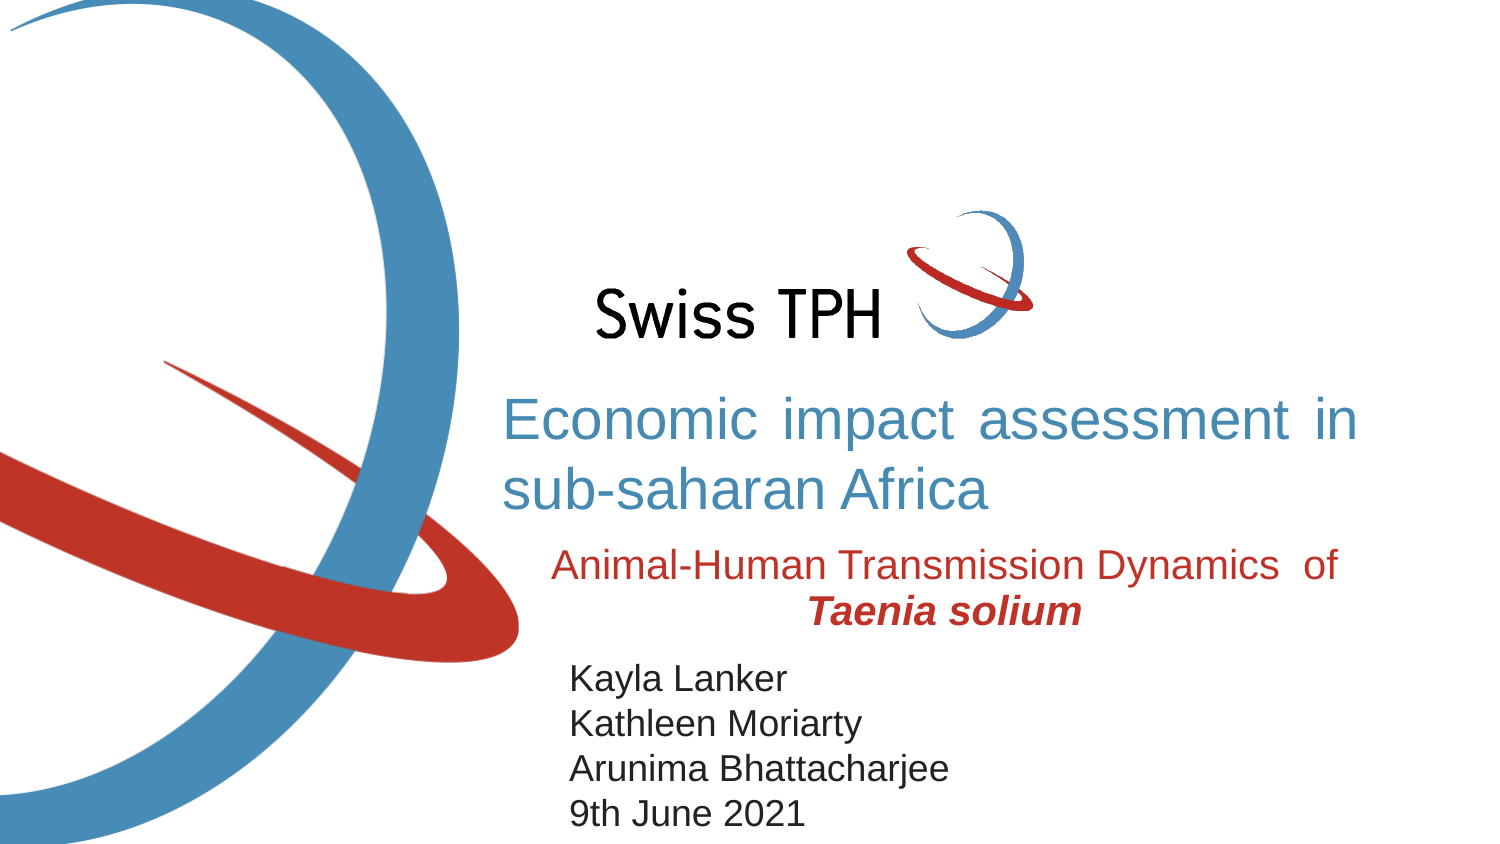

Economic impact assessment in sub-saharan Africa
Animal-Human Transmission Dynamics  of Taenia solium
Kayla Lanker
Kathleen Moriarty
Arunima Bhattacharjee
9th June 2021